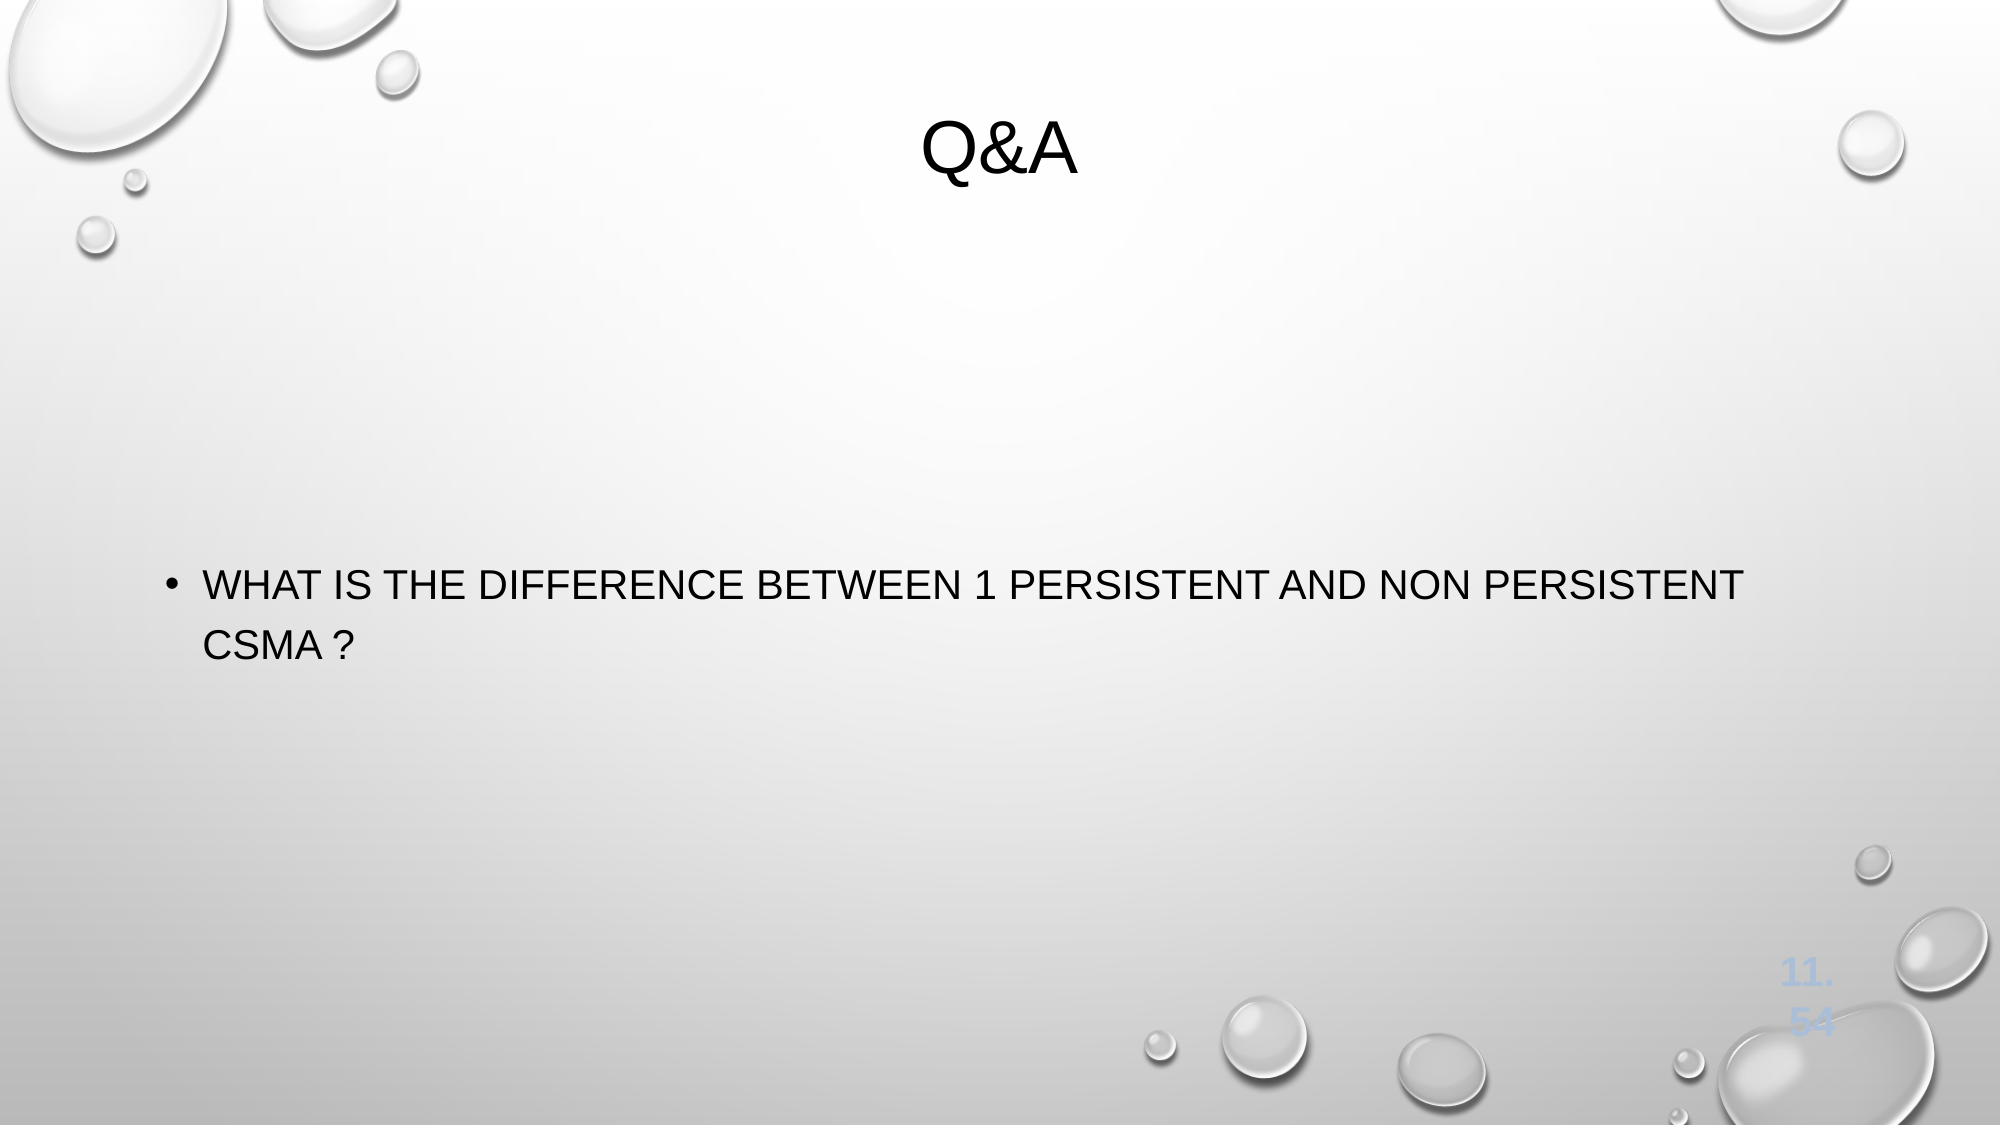

# Q&A

What is the difference between 1 persistent and non persistent CSMA ?
11.54